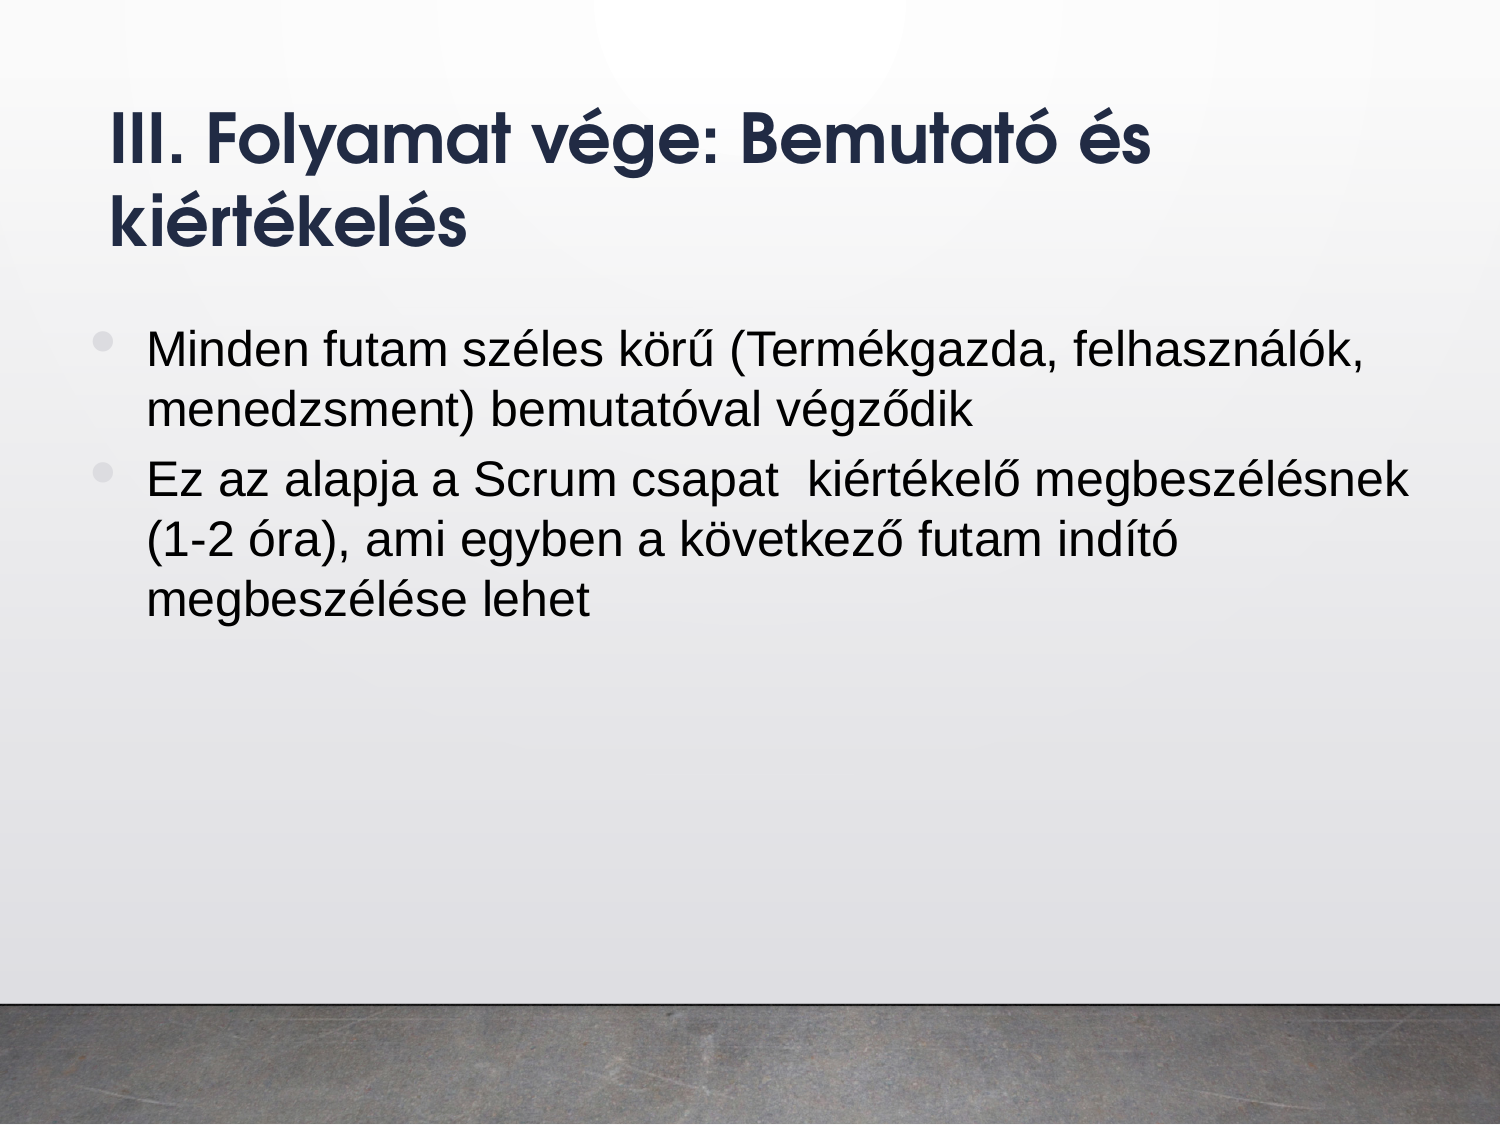

III. Folyamat vége: Bemutató és kiértékelés

Minden futam széles körű (Termékgazda, felhasználók, menedzsment) bemutatóval végződik
Ez az alapja a Scrum csapat  kiértékelő megbeszélésnek (1-2 óra), ami egyben a következő futam indító megbeszélése lehet